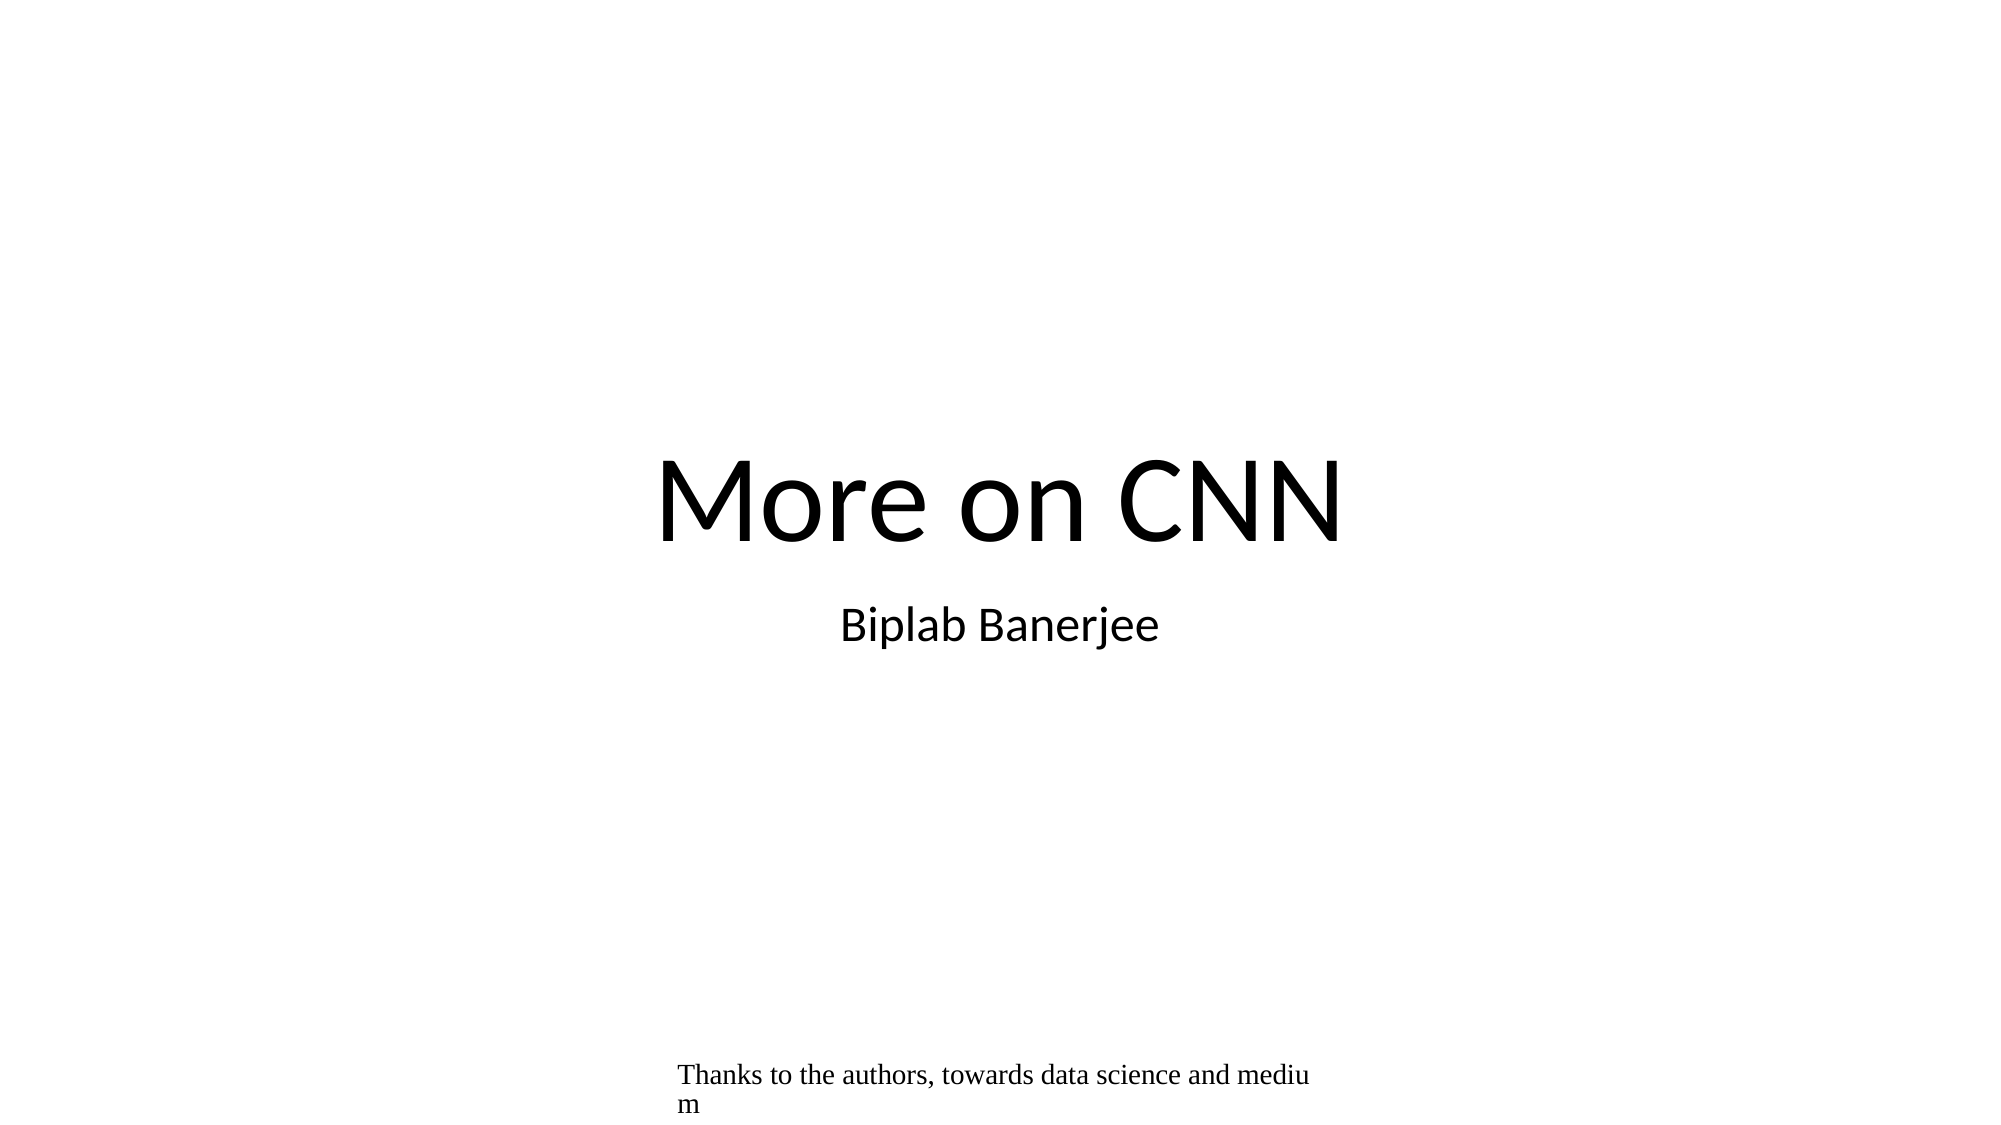

# More on CNN
Biplab Banerjee
Thanks to the authors, towards data science and medium